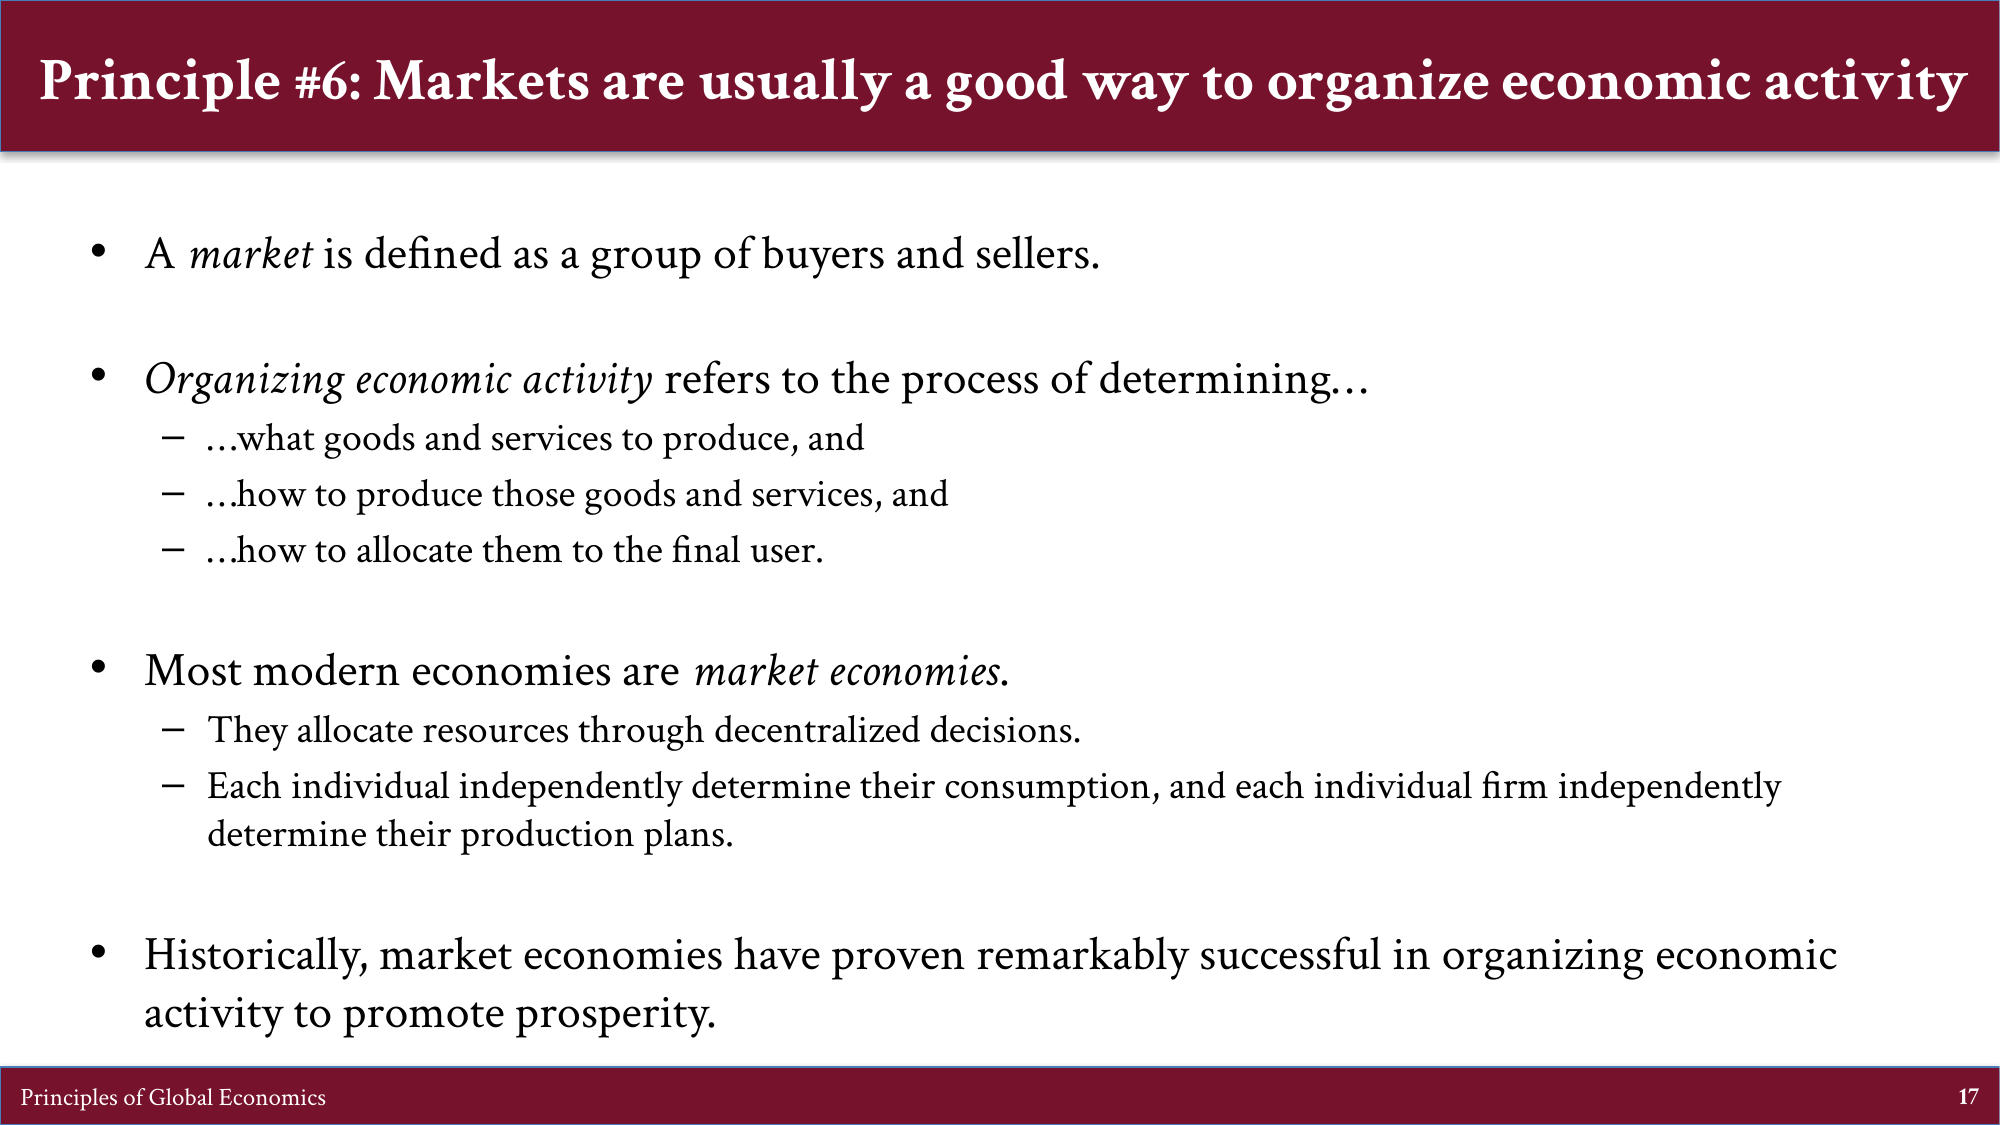

# Principle #6: Markets are usually a good way to organize economic activity
A market is defined as a group of buyers and sellers.

Organizing economic activity refers to the process of determining…
…what goods and services to produce, and
…how to produce those goods and services, and
…how to allocate them to the final user.

Most modern economies are market economies.
They allocate resources through decentralized decisions.
Each individual independently determine their consumption, and each individual firm independently determine their production plans.

Historically, market economies have proven remarkably successful in organizing economic activity to promote prosperity.

 Principles of Global Economics
17